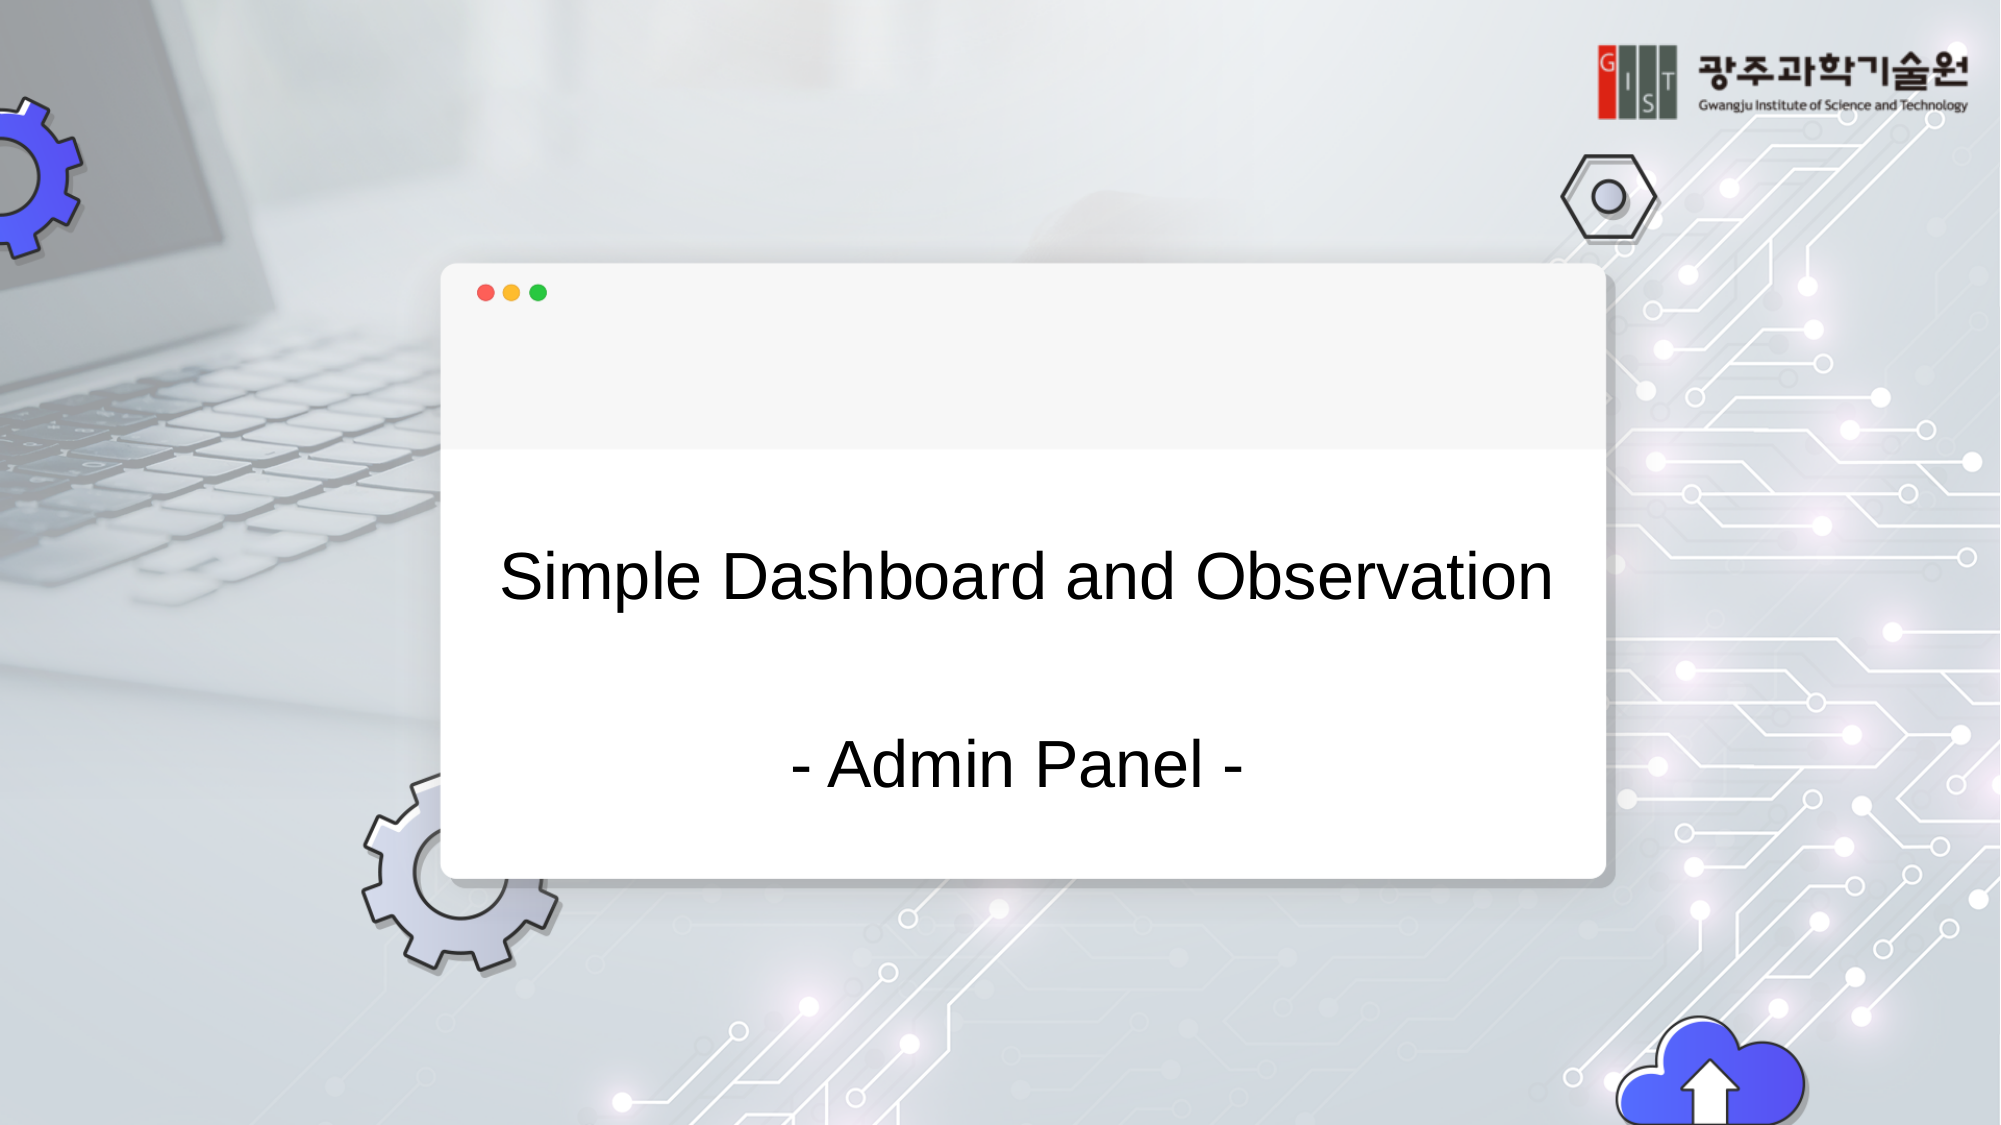

Simple Dashboard and Observation

- Admin Panel -